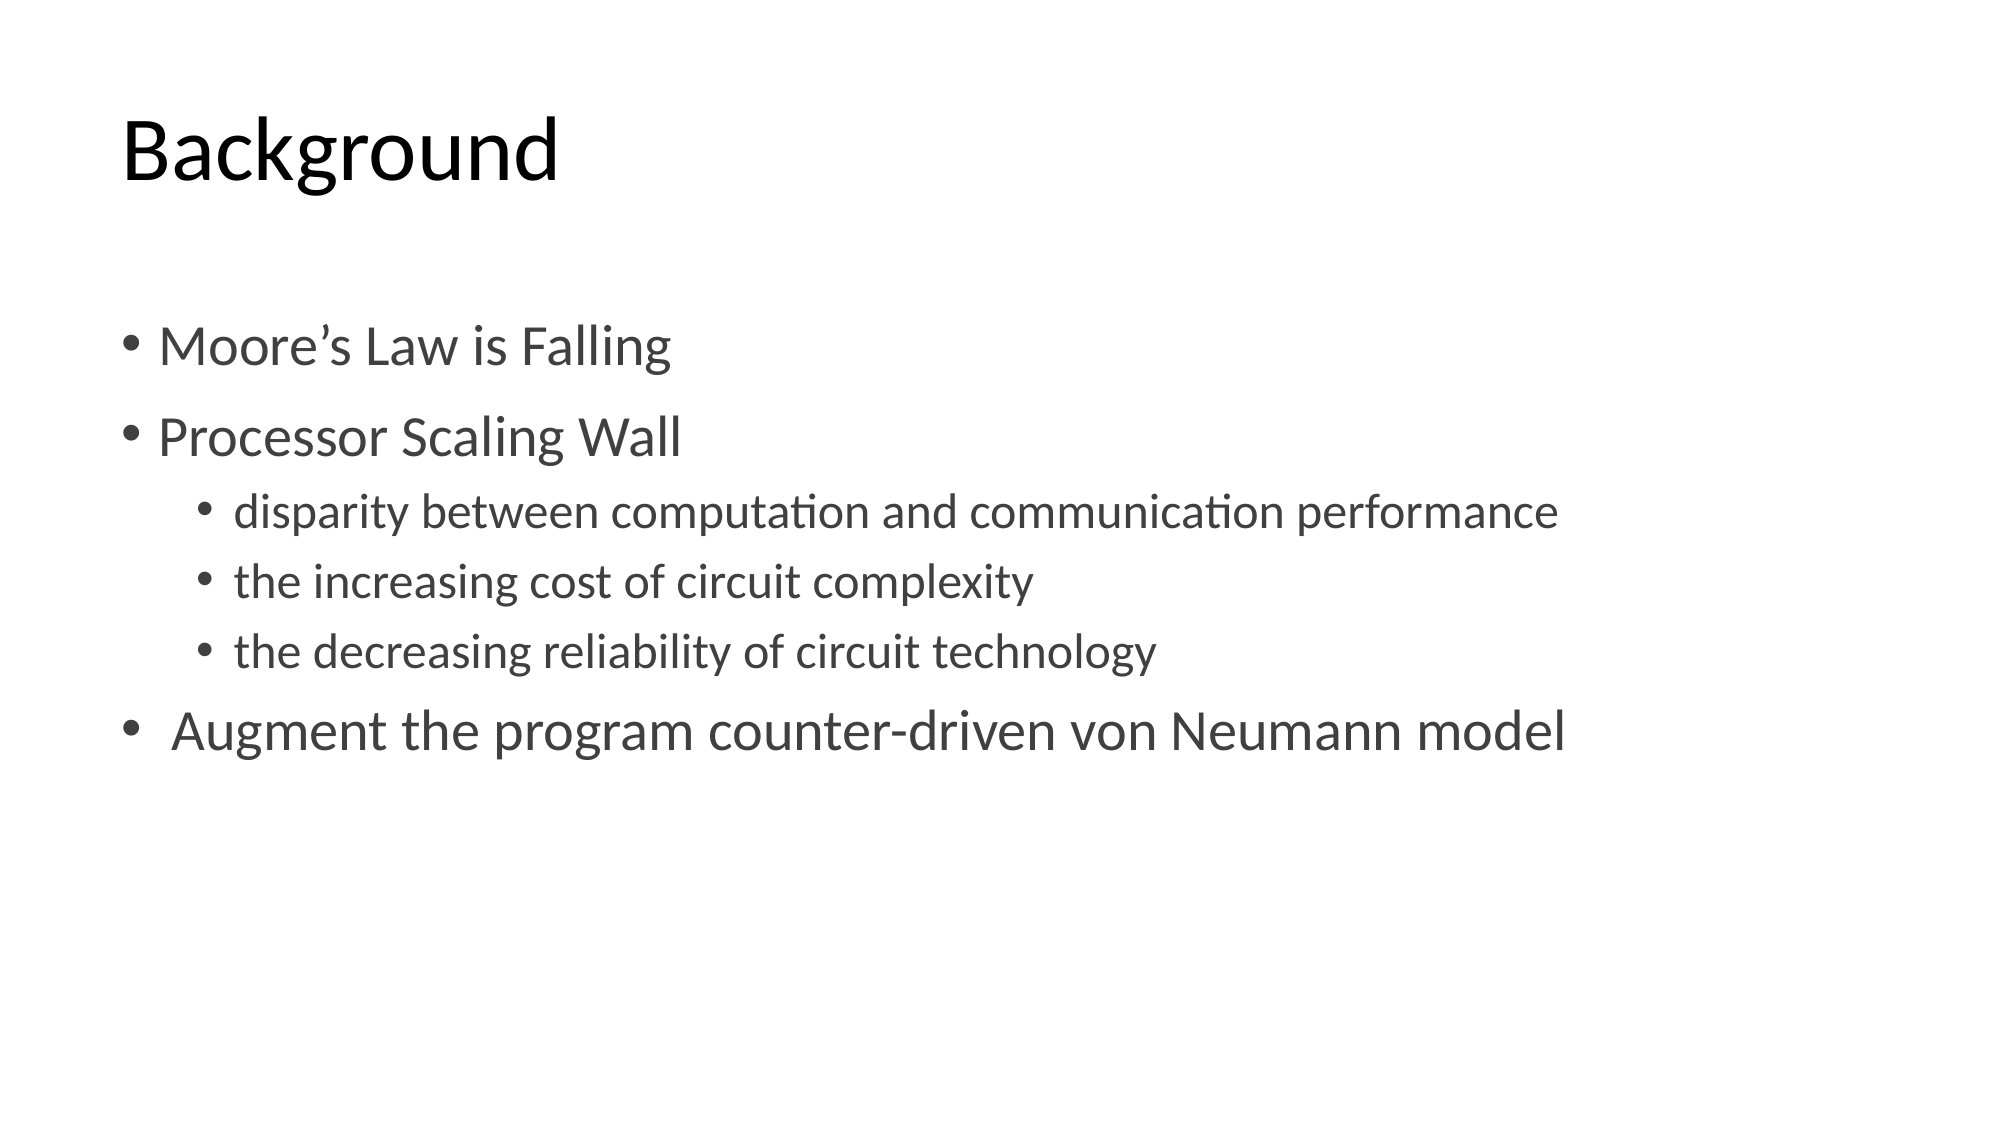

# Background
Moore’s Law is Falling
Processor Scaling Wall
disparity between computation and communication performance
the increasing cost of circuit complexity
the decreasing reliability of circuit technology
 Augment the program counter-driven von Neumann model